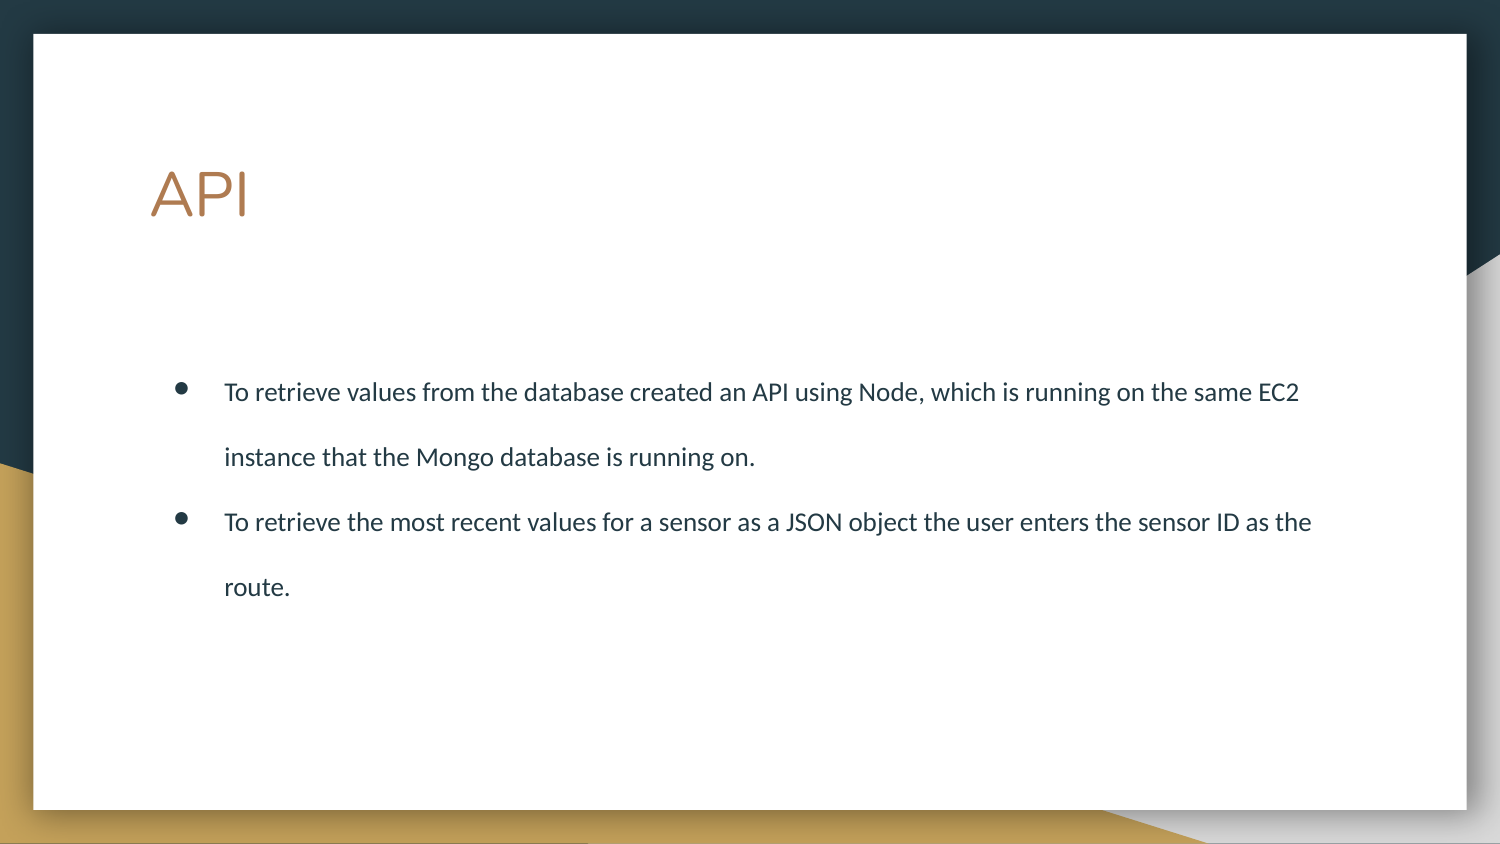

# API
To retrieve values from the database created an API using Node, which is running on the same EC2 instance that the Mongo database is running on.
To retrieve the most recent values for a sensor as a JSON object the user enters the sensor ID as the route.